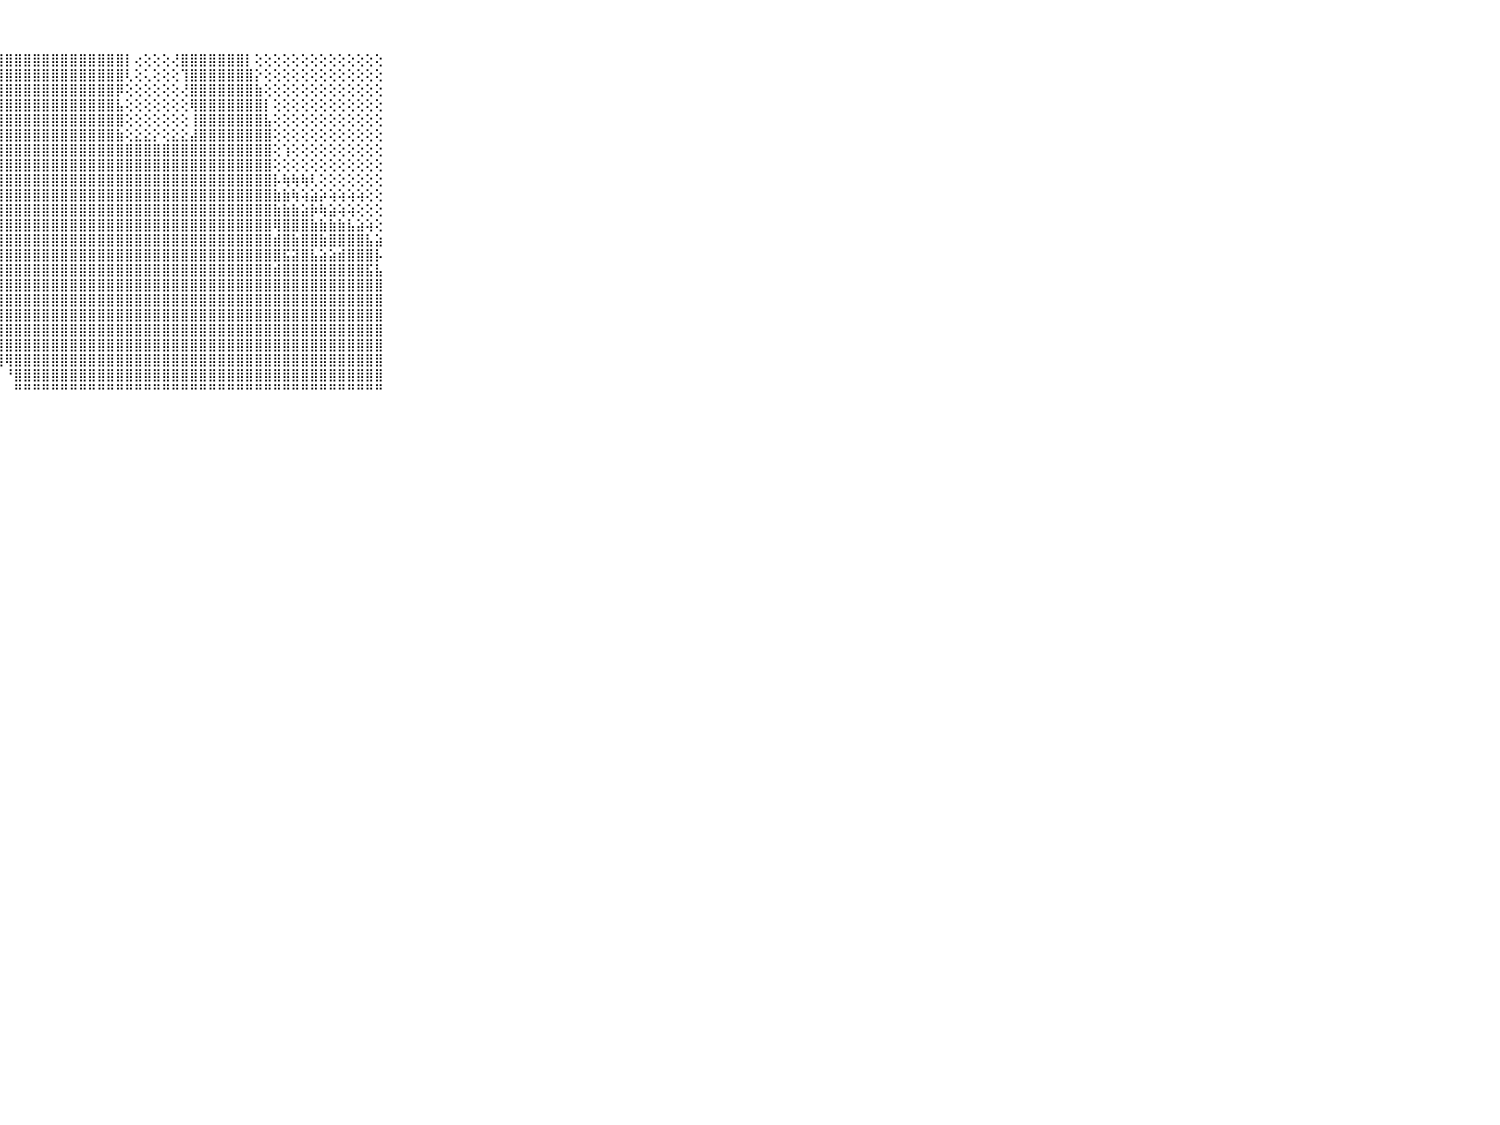

⠀⠀⠀⠀⠀⠀⠀⠀⠀⠀⠀⣿⣿⣿⣿⣿⣿⣿⣿⣿⣿⣿⣿⣿⣿⣿⣿⣿⣿⣿⣿⣿⣿⣿⣿⣿⣿⣿⣿⣿⣿⡇⢔⢕⢕⢕⢜⣿⣿⣿⣿⣿⣿⣿⡇⢕⢕⢕⢕⢕⢕⢕⢕⢕⢕⢕⢕⢕⢕⠀⠀⠀⠀⠀⠀⠀⠀⠀⠀⠀⠀
⠀⠀⠀⠀⠀⠀⠀⠀⠀⠀⠀⣿⣿⣿⣿⣿⣿⣿⣿⣿⣿⣿⣿⣿⣿⣿⣿⣿⣿⣿⣿⣿⣿⣿⣿⣿⣿⣿⣿⣿⣿⢇⢕⢅⢕⢕⢕⢹⣿⣿⣿⣿⣿⣿⣿⡕⢕⢕⢕⢕⢕⢕⢕⢕⢕⢕⢕⢕⢕⠀⠀⠀⠀⠀⠀⠀⠀⠀⠀⠀⠀
⠀⠀⠀⠀⠀⠀⠀⠀⠀⠀⠀⣿⣿⣿⣿⣿⣿⣿⣿⣿⣿⣿⣿⣿⣿⣿⣿⣿⣿⣿⣿⣿⣿⣿⣿⣿⣿⣿⣿⣿⡿⢕⢕⢕⢕⢕⢕⢜⣿⣿⣿⣿⣿⣿⣿⣷⢕⢕⢕⢕⢕⢕⢕⢕⢕⢕⢕⢕⢕⠀⠀⠀⠀⠀⠀⠀⠀⠀⠀⠀⠀
⠀⠀⠀⠀⠀⠀⠀⠀⠀⠀⠀⣿⣿⣿⣿⣿⣿⣿⣿⣿⣿⣿⣿⣿⣿⣿⣿⣿⣿⣿⣿⣿⣿⣿⣿⣿⣿⣿⣿⣿⣧⢕⢕⢕⢕⢕⢕⢕⢿⣿⣿⣿⣿⣿⣿⣿⡇⢕⢕⢕⢕⢕⢕⢕⢕⢕⢕⢕⢕⠀⠀⠀⠀⠀⠀⠀⠀⠀⠀⠀⠀
⠀⠀⠀⠀⠀⠀⠀⠀⠀⠀⠀⣿⣿⣿⣿⣿⣿⣿⣿⣿⣿⣿⣿⣿⣿⣿⣿⣿⣿⣿⣿⣿⣿⣿⣿⣿⣿⣿⣿⣿⣿⢕⢕⢕⢕⢕⢕⢕⢸⣿⣿⣿⣿⣿⣿⣿⣧⢕⢕⢕⢕⢕⢕⢕⢕⢕⢕⢕⢕⠀⠀⠀⠀⠀⠀⠀⠀⠀⠀⠀⠀
⠀⠀⠀⠀⠀⠀⠀⠀⠀⠀⠀⣿⣿⣿⡿⠟⠟⢟⢝⢝⢝⢿⢿⣿⣿⣿⣿⣿⣿⣿⣿⣿⣿⣿⣿⣿⣿⣿⣿⣿⣷⢕⣕⣕⡕⢕⣕⣕⣼⣿⣿⣿⣿⣿⣿⣿⣿⢕⢕⢕⢕⢕⢕⢕⢕⢕⢕⢕⢕⠀⠀⠀⠀⠀⠀⠀⠀⠀⠀⠀⠀
⠀⠀⠀⠀⠀⠀⠀⠀⠀⠀⠀⡿⠏⢕⠁⢄⢱⣕⢕⢕⣼⡻⣷⣷⣷⣿⣿⣿⣿⣿⣿⣿⣿⣿⣿⣿⣿⣿⣿⣿⣿⣿⣿⣿⣿⣿⣿⣿⣿⣿⣿⣿⣿⣿⣿⣿⣿⢕⢱⢕⢕⢕⢕⢕⢕⢕⢕⢕⢕⠀⠀⠀⠀⠀⠀⠀⠀⠀⠀⠀⠀
⠀⠀⠀⠀⠀⠀⠀⠀⠀⠀⠀⠕⠄⠁⢀⢕⢕⣵⡕⢞⢟⢇⢝⢕⢸⣿⣿⣿⣿⣿⣿⣿⣿⣿⣿⣿⣿⣿⣿⣿⣿⣿⣿⣿⣿⣿⣿⣿⣿⣿⣿⣿⣿⣿⣿⣿⣿⢕⢕⢕⢕⢕⢕⢕⢕⢕⢕⢕⢕⠀⠀⠀⠀⠀⠀⠀⠀⠀⠀⠀⠀
⠀⠀⠀⠀⠀⠀⠀⠀⠀⠀⠀⢄⢔⣔⢑⢕⢇⢜⠑⠁⢀⢕⢜⣿⣷⣿⣿⣿⣿⣿⣿⣿⣿⣿⣿⣿⣿⣿⣿⣿⣿⣿⣿⣿⣿⣿⣿⣿⣿⣿⣿⣿⣿⣿⣿⣿⣿⡧⢷⢷⢷⢇⢕⢕⢕⢕⢕⢕⢕⠀⠀⠀⠀⠀⠀⠀⠀⠀⠀⠀⠀
⠀⠀⠀⠀⠀⠀⠀⠀⠀⠀⠀⢕⢔⢜⢇⢕⢕⣕⣕⣕⣕⣕⣿⣿⣿⣿⣿⣿⣿⣿⣿⣿⣿⣿⣿⣿⣿⣿⣿⣿⣿⣿⣿⣿⣿⣿⣿⣿⣿⣿⣿⣿⣿⣿⣿⣿⣿⣷⣷⢷⢵⣵⡵⢵⢵⢵⢵⢕⢕⠀⠀⠀⠀⠀⠀⠀⠀⠀⠀⠀⠀
⠀⠀⠀⠀⠀⠀⠀⠀⠀⠀⠀⢕⣾⣿⣷⣿⣿⣿⣿⣿⣿⣿⣿⣿⣿⣿⣿⣿⣿⣿⣿⣿⣿⣿⣿⣿⣿⣿⣿⣿⣿⣿⣿⣿⣿⣿⣿⣿⣿⣿⣿⣿⣿⣿⣿⣿⣿⣷⣷⣷⣵⡷⢷⣵⢵⢵⢕⢕⢕⠀⠀⠀⠀⠀⠀⠀⠀⠀⠀⠀⠀
⠀⠀⠀⠀⠀⠀⠀⠀⠀⠀⠀⢕⣿⣿⣿⣿⣿⣿⣿⣿⣿⣿⣿⣿⣿⣿⣿⣿⣿⣿⣿⣿⣿⣿⣿⣿⣿⣿⣿⣿⣿⣿⣿⣿⣿⣿⣿⣿⣿⣿⣿⣿⣿⣿⣿⣿⣿⢿⣿⣿⣿⣷⣷⣷⣷⣧⣵⢵⢕⠀⠀⠀⠀⠀⠀⠀⠀⠀⠀⠀⠀
⠀⠀⠀⠀⠀⠀⠀⠀⠀⠀⠀⢱⣿⣿⣿⣿⣿⣿⣿⣿⣿⣿⣿⣿⣿⣿⣿⣿⣿⣿⣿⣿⣿⣿⣿⣿⣿⣿⣿⣿⣿⣿⣿⣿⣿⣿⣿⣿⣿⣿⣿⣿⣿⣿⣿⣿⣿⣾⣿⣷⣿⣿⣷⣿⣿⣿⣿⣧⣵⠀⠀⠀⠀⠀⠀⠀⠀⠀⠀⠀⠀
⠀⠀⠀⠀⠀⠀⠀⠀⠀⠀⠀⢕⣿⣿⣿⣿⣿⣿⣿⣿⣿⣿⣿⣿⣿⣿⣿⣿⣿⣿⣿⣿⣿⣿⣿⣿⣿⣿⣿⣿⣿⣿⣿⣿⣿⣿⣿⣿⣿⣿⣿⣿⣿⣿⣿⣿⣿⣿⣯⣽⣿⣧⣵⣵⣾⣿⣿⣿⡧⠀⠀⠀⠀⠀⠀⠀⠀⠀⠀⠀⠀
⠀⠀⠀⠀⠀⠀⠀⠀⠀⠀⠀⢕⣿⣿⣿⣿⣿⣿⣿⣿⣿⣿⣿⣿⣿⣿⣿⣿⣿⣿⣿⣿⣿⣿⣿⣿⣿⣿⣿⣿⣿⣿⣿⣿⣿⣿⣿⣿⣿⣿⣿⣿⣿⣿⣿⣿⣿⣾⣿⣿⣿⣿⣿⣿⣿⣿⣿⣯⣧⠀⠀⠀⠀⠀⠀⠀⠀⠀⠀⠀⠀
⠀⠀⠀⠀⠀⠀⠀⠀⠀⠀⠀⣕⣿⣿⣿⣿⣿⣿⣿⣿⣿⣿⣿⣿⣿⣿⣿⣿⣿⣿⣿⣿⣿⣿⣿⣿⣿⣿⣿⣿⣿⣿⣿⣿⣿⣿⣿⣿⣿⣿⣿⣿⣿⣿⣿⣿⣿⣿⣿⣿⣿⣿⣿⣿⣿⣿⣿⣿⣿⠀⠀⠀⠀⠀⠀⠀⠀⠀⠀⠀⠀
⠀⠀⠀⠀⠀⠀⠀⠀⠀⠀⠀⣿⣿⣿⣿⣿⣿⣿⣿⣿⣿⣿⣿⣿⣿⣿⣿⣿⣿⣿⣿⣿⣿⣿⣿⣿⣿⣿⣿⣿⣿⣿⣿⣿⣿⣿⣿⣿⣿⣿⣿⣿⣿⣿⣿⣿⣿⣿⣿⣿⣿⣿⣿⣿⣿⣿⣿⣿⣿⠀⠀⠀⠀⠀⠀⠀⠀⠀⠀⠀⠀
⠀⠀⠀⠀⠀⠀⠀⠀⠀⠀⠀⣿⣿⣿⣿⣿⣿⣿⣿⣿⣿⣿⣿⣿⣿⣿⣿⣿⣿⣿⣿⣿⣿⣿⣿⣿⣿⣿⣿⣿⣿⣿⣿⣿⣿⣿⣿⣿⣿⣿⣿⣿⣿⣿⣿⣿⣿⣿⣿⣿⣿⣿⣿⣿⣿⣿⣿⣿⣿⠀⠀⠀⠀⠀⠀⠀⠀⠀⠀⠀⠀
⠀⠀⠀⠀⠀⠀⠀⠀⠀⠀⠀⣿⣿⣿⣿⣿⣿⣿⣿⣿⣿⣿⣿⣿⣿⣿⣿⣿⣿⣿⣿⣿⣿⣿⣿⣿⣿⣿⣿⣿⣿⣿⣿⣿⣿⣿⣿⣿⣿⣿⣿⣿⣿⣿⣿⣿⣿⣿⣿⣿⣿⣿⣿⣿⣿⣿⣿⣿⣿⠀⠀⠀⠀⠀⠀⠀⠀⠀⠀⠀⠀
⠀⠀⠀⠀⠀⠀⠀⠀⠀⠀⠀⣿⣿⣿⣿⣿⣿⣿⣿⣿⣿⣿⣿⣿⣿⣿⣿⣿⣿⣿⣿⣿⣿⣿⣿⣿⣿⣿⣿⣿⣿⣿⣿⣿⣿⣿⣿⣿⣿⣿⣿⣿⣿⣿⣿⣿⣿⣿⣿⣿⣿⣿⣿⣿⣿⣿⣿⣿⣿⠀⠀⠀⠀⠀⠀⠀⠀⠀⠀⠀⠀
⠀⠀⠀⠀⠀⠀⠀⠀⠀⠀⠀⣿⣿⢻⣿⣿⣿⣿⣿⣿⣿⣿⣿⣿⣿⣿⣿⣿⢿⣿⣿⣿⣿⣿⣿⣿⣿⣿⣿⣿⣿⣿⣿⣿⣿⣿⣿⣿⣿⣿⣿⣿⣿⣿⣿⣿⣿⣿⣿⣿⣿⣿⣿⣿⣿⣿⣿⣿⣿⠀⠀⠀⠀⠀⠀⠀⠀⠀⠀⠀⠀
⠀⠀⠀⠀⠀⠀⠀⠀⠀⠀⠀⣿⣿⢜⣿⣿⣿⣿⣿⣿⣿⣿⣿⣿⣿⣿⣿⠃⠘⣿⣿⣿⣿⣿⣿⣿⣿⣿⣿⣿⣿⣿⣿⣿⣿⣿⣿⣿⣿⣿⣿⣿⣿⣿⣿⣿⣿⣿⣿⣿⣿⣿⣿⣿⣿⣿⣿⣿⣿⠀⠀⠀⠀⠀⠀⠀⠀⠀⠀⠀⠀
⠀⠀⠀⠀⠀⠀⠀⠀⠀⠀⠀⠛⠛⠃⠘⠛⠛⠛⠛⠛⠛⠛⠛⠛⠛⠛⠑⠀⠀⠛⠛⠛⠛⠛⠛⠛⠛⠛⠛⠛⠛⠛⠛⠛⠛⠛⠛⠛⠛⠛⠛⠛⠛⠛⠛⠛⠛⠛⠛⠛⠛⠛⠛⠛⠛⠛⠛⠛⠛⠀⠀⠀⠀⠀⠀⠀⠀⠀⠀⠀⠀